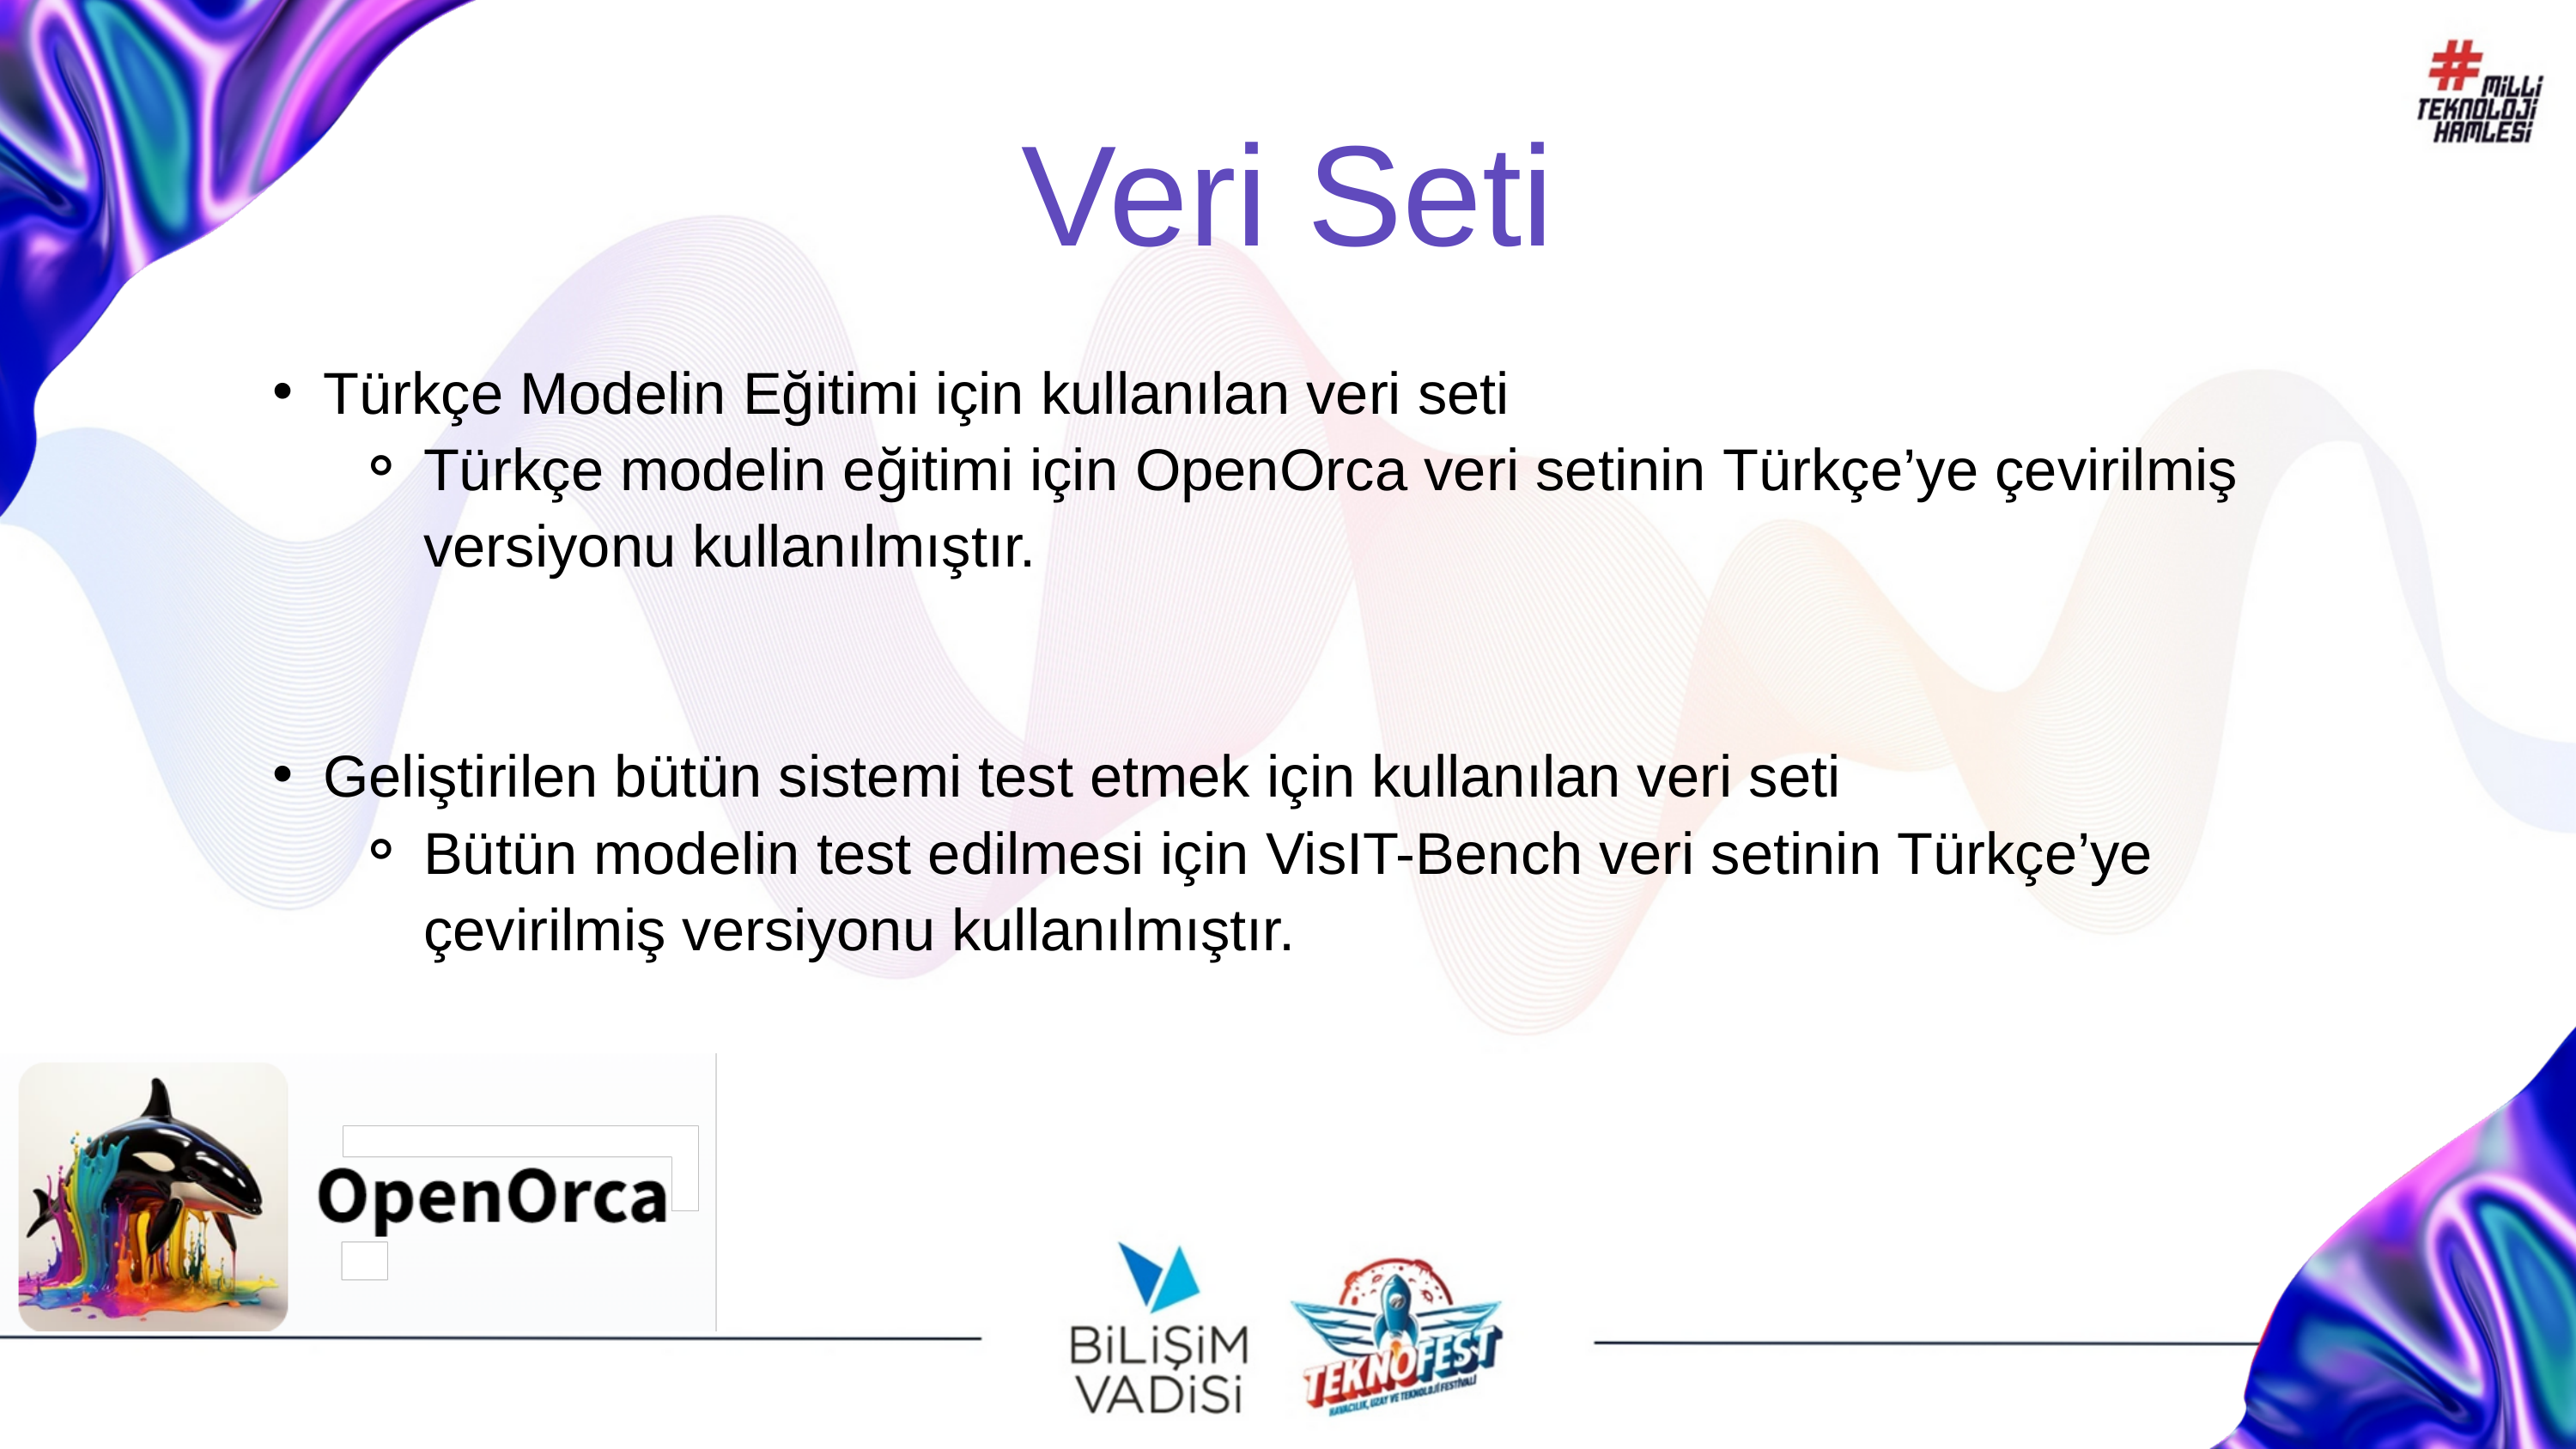

Veri Seti
Türkçe Modelin Eğitimi için kullanılan veri seti
Türkçe modelin eğitimi için OpenOrca veri setinin Türkçe’ye çevirilmiş versiyonu kullanılmıştır.

Geliştirilen bütün sistemi test etmek için kullanılan veri seti
Bütün modelin test edilmesi için VisIT-Bench veri setinin Türkçe’ye çevirilmiş versiyonu kullanılmıştır.